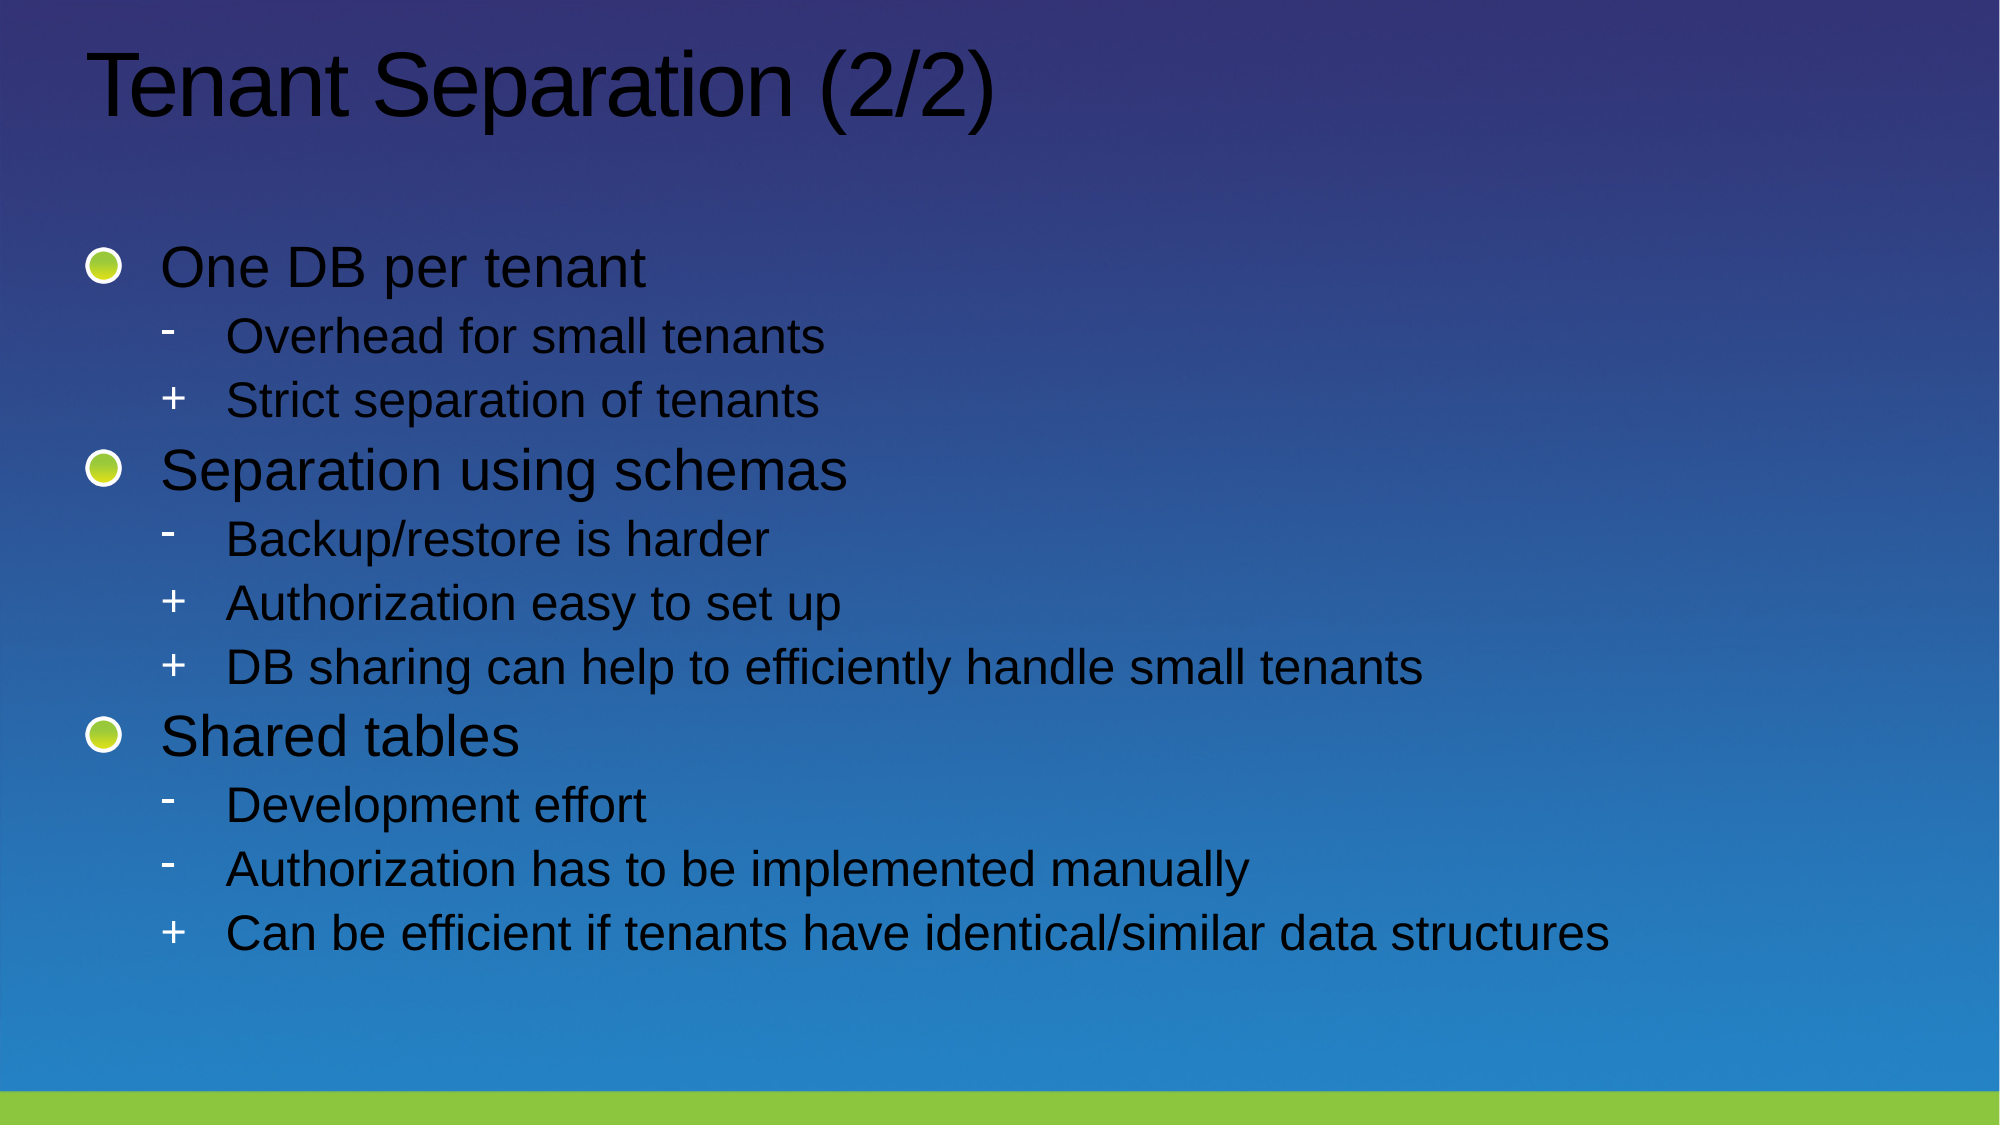

# Tenant Separation (2/2)
One DB per tenant
Overhead for small tenants
Strict separation of tenants
Separation using schemas
Backup/restore is harder
Authorization easy to set up
DB sharing can help to efficiently handle small tenants
Shared tables
Development effort
Authorization has to be implemented manually
Can be efficient if tenants have identical/similar data structures